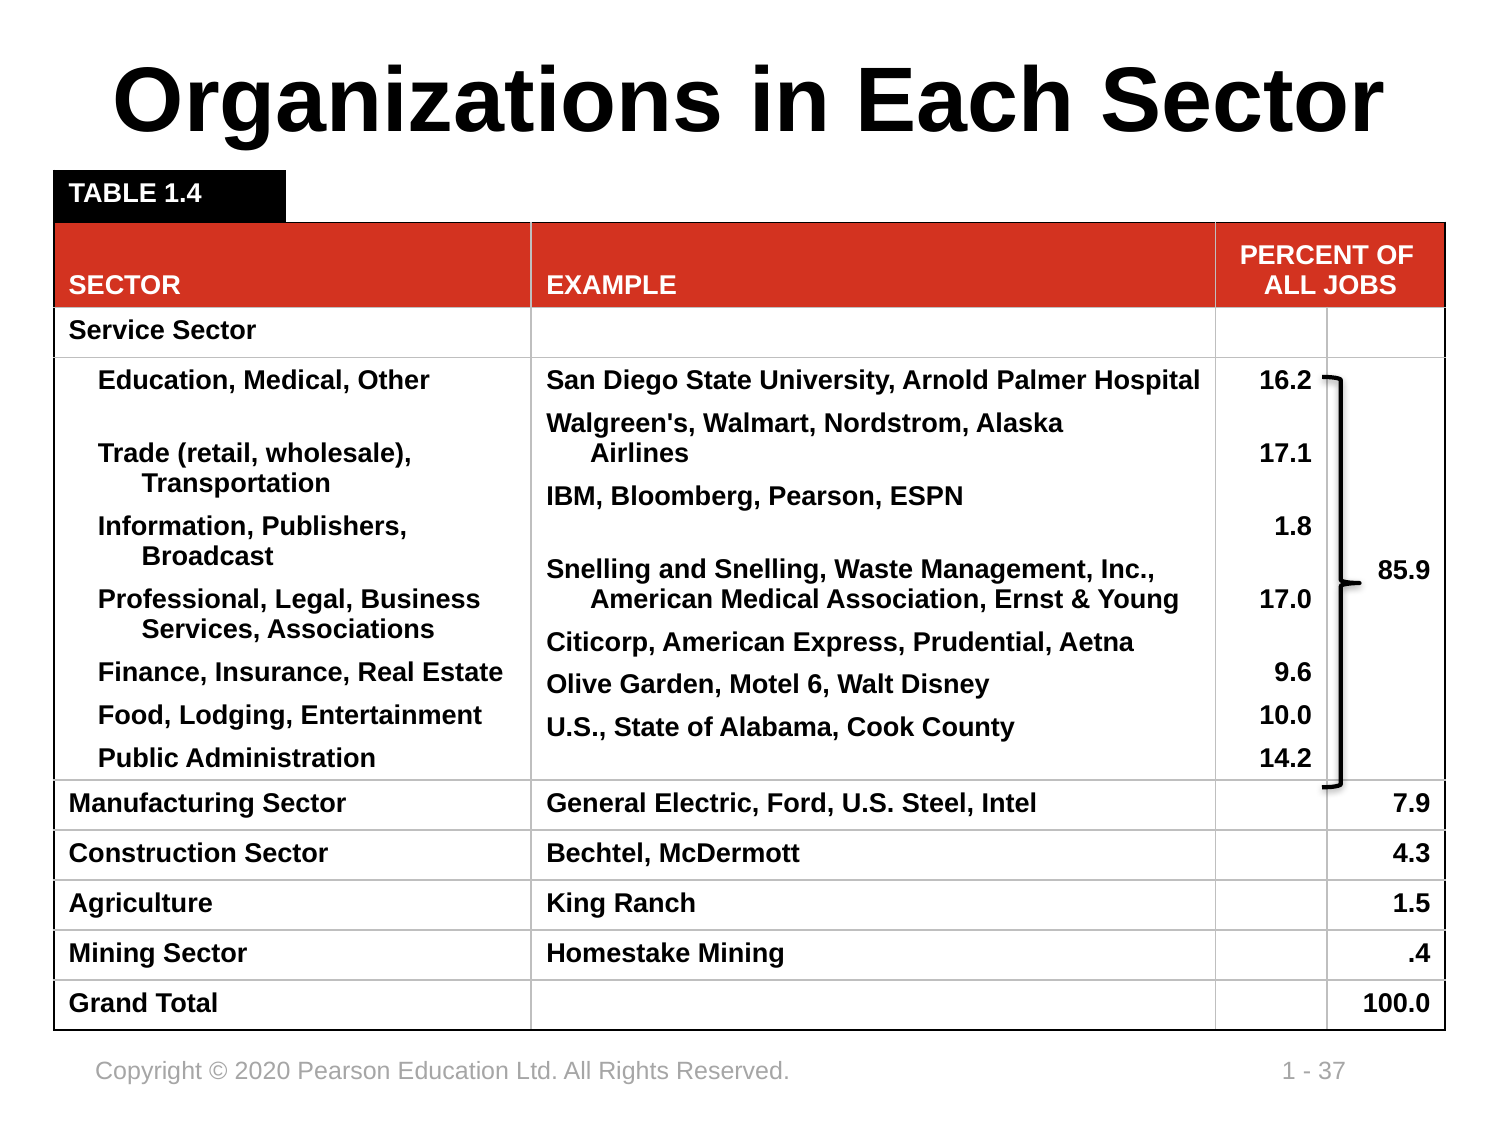

# Organizations in Each Sector
| TABLE 1.4 |  |  |  |  |  |
| --- | --- | --- | --- | --- | --- |
| SECTOR |  | EXAMPLE | PERCENT OF ALL JOBS |  |  |
| Service Sector |  |  |  |  |  |
| Education, Medical, Other Trade (retail, wholesale), Transportation Information, Publishers, Broadcast Professional, Legal, Business Services, Associations Finance, Insurance, Real Estate Food, Lodging, Entertainment Public Administration |  | San Diego State University, Arnold Palmer Hospital Walgreen's, Walmart, Nordstrom, Alaska Airlines IBM, Bloomberg, Pearson, ESPN Snelling and Snelling, Waste Management, Inc., American Medical Association, Ernst & Young Citicorp, American Express, Prudential, Aetna Olive Garden, Motel 6, Walt Disney U.S., State of Alabama, Cook County | 16.2 17.1 1.8 17.0 9.6 10.0 14.2 |  | 85.9 |
| Manufacturing Sector |  | General Electric, Ford, U.S. Steel, Intel |  |  | 7.9 |
| Construction Sector |  | Bechtel, McDermott |  |  | 4.3 |
| Agriculture |  | King Ranch |  |  | 1.5 |
| Mining Sector |  | Homestake Mining |  |  | .4 |
| Grand Total |  |  |  |  | 100.0 |